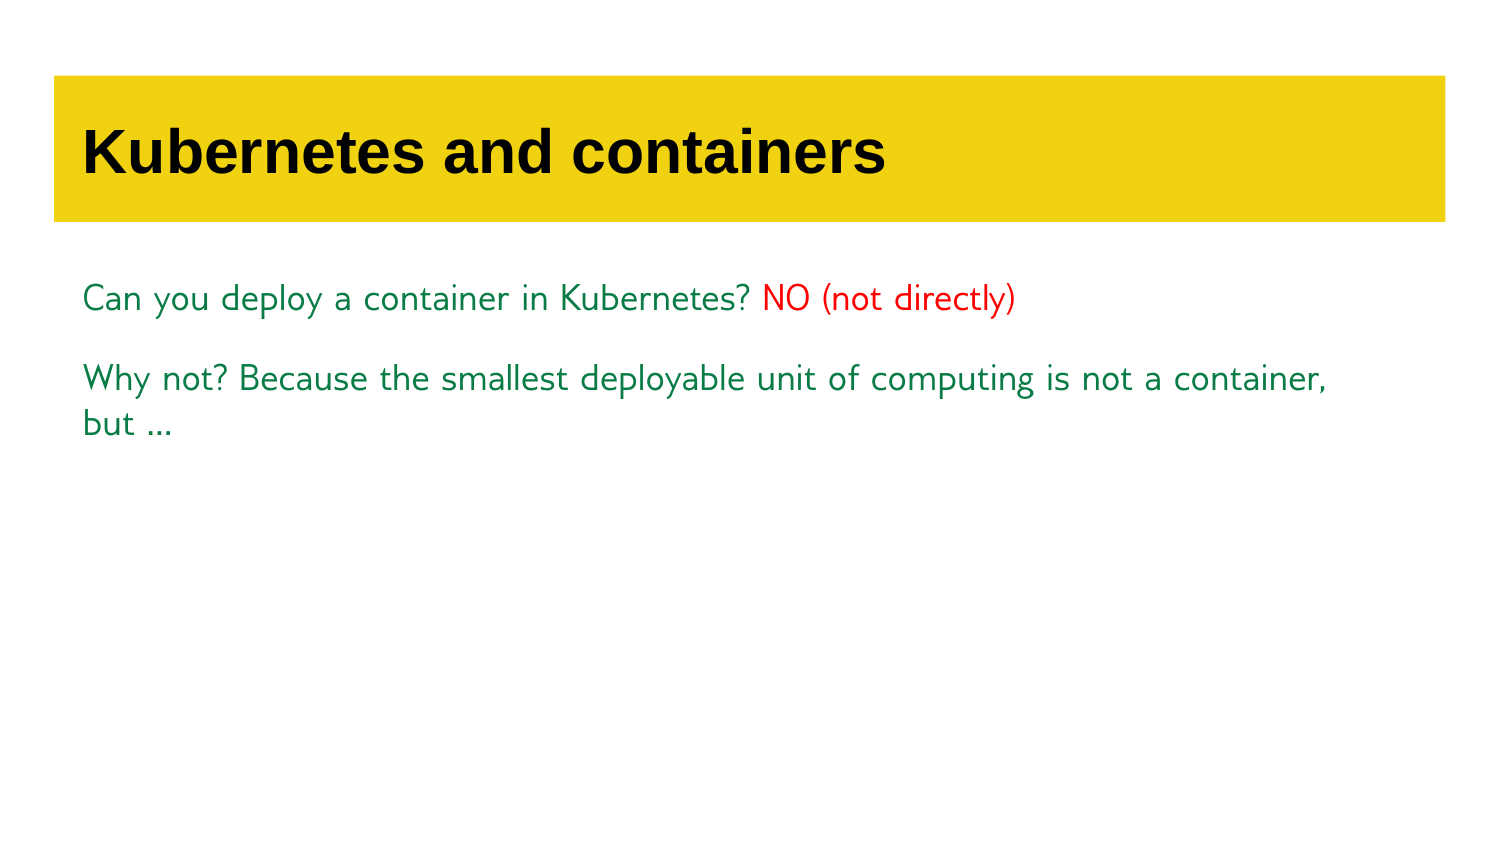

# Kubernetes and containers
Can you deploy a container in Kubernetes? NO (not directly)

Why not? Because the smallest deployable unit of computing is not a container, but ...